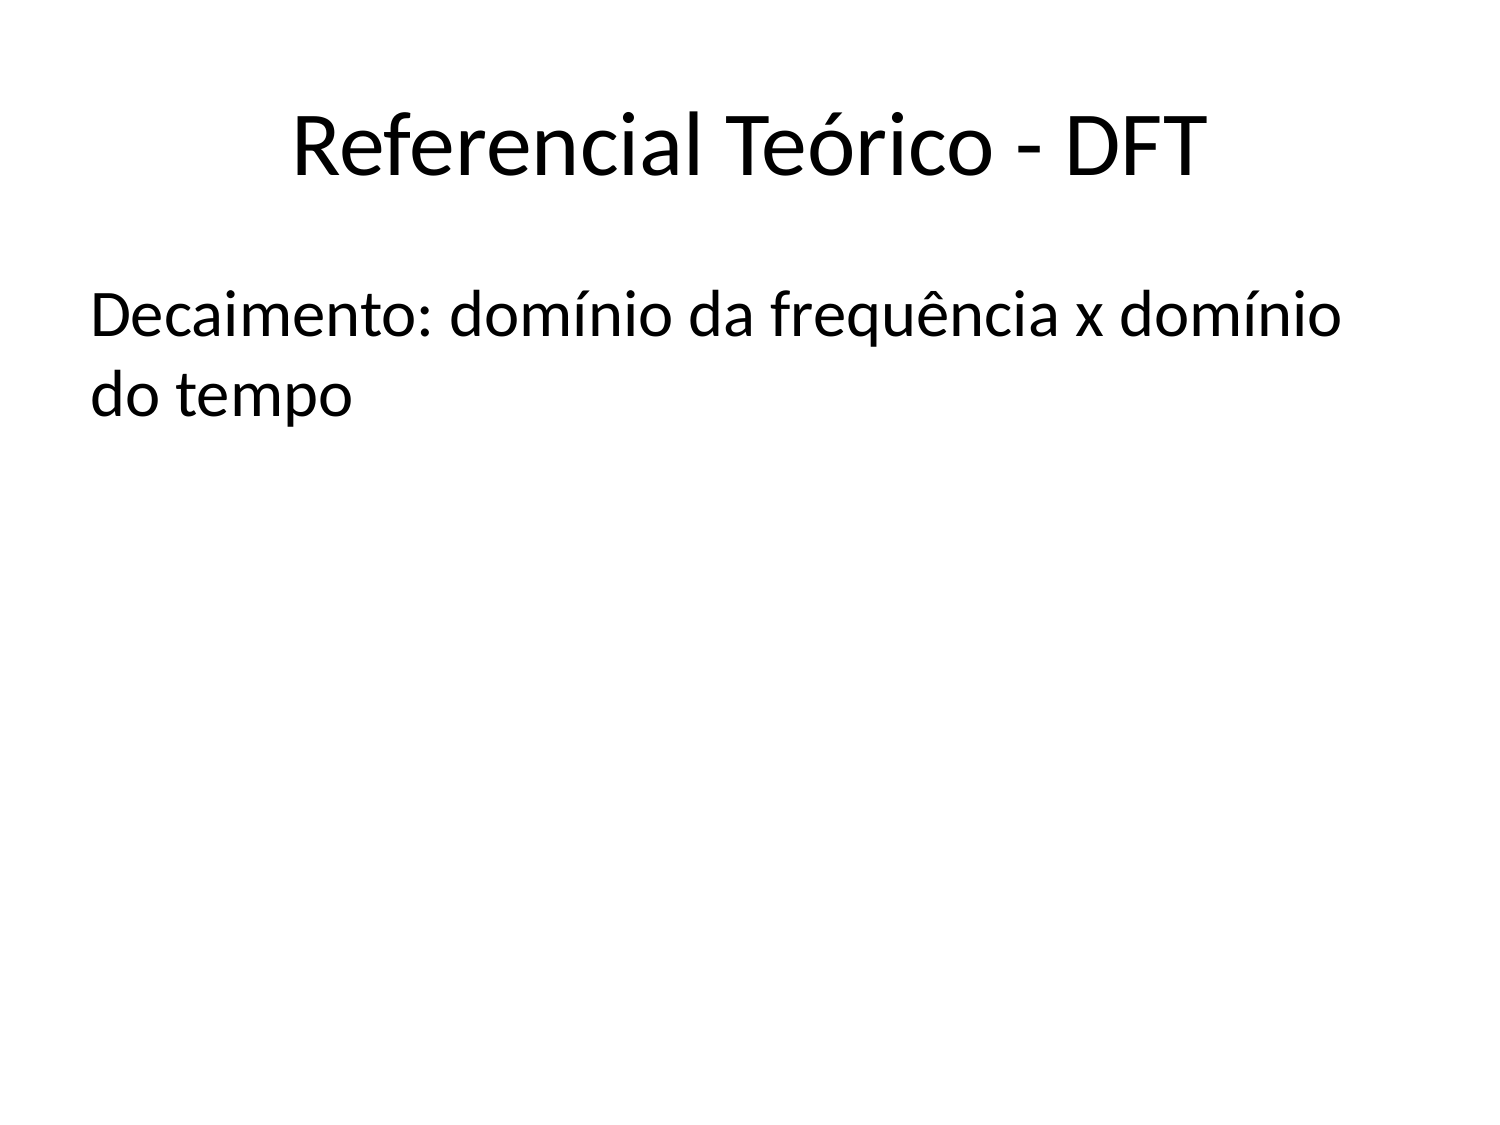

# Referencial Teórico - DFT
Decaimento: domínio da frequência x domínio do tempo